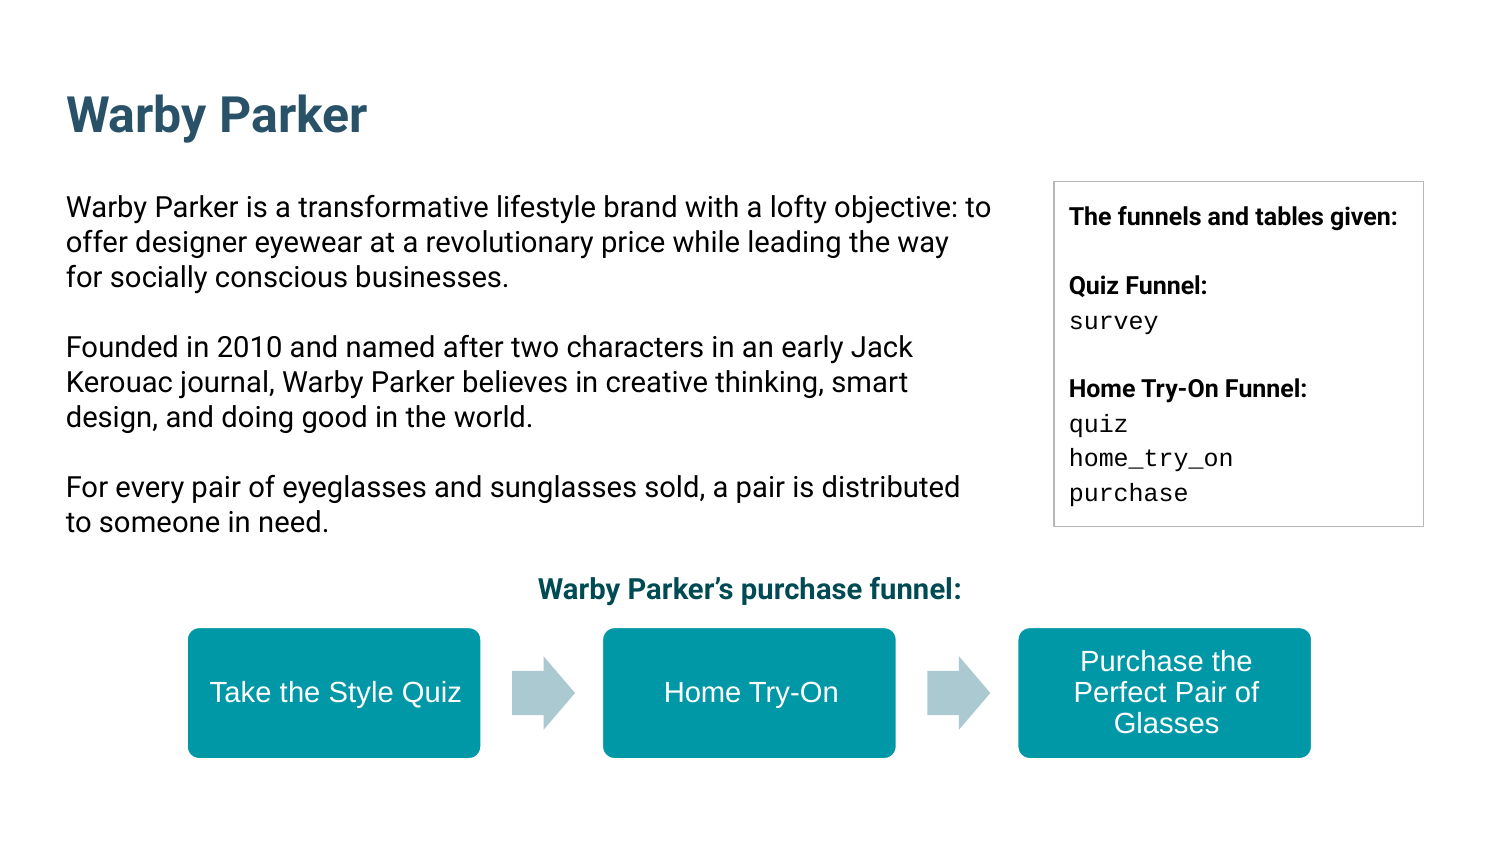

Warby Parker
Warby Parker is a transformative lifestyle brand with a lofty objective: to offer designer eyewear at a revolutionary price while leading the way for socially conscious businesses.

Founded in 2010 and named after two characters in an early Jack Kerouac journal, Warby Parker believes in creative thinking, smart design, and doing good in the world.

For every pair of eyeglasses and sunglasses sold, a pair is distributed to someone in need.
The funnels and tables given:

Quiz Funnel:
survey

Home Try-On Funnel:
quiz
home_try_on
purchase
Warby Parker’s purchase funnel:
Take the Style Quiz

Home Try-On

Purchase the Perfect Pair of Glasses